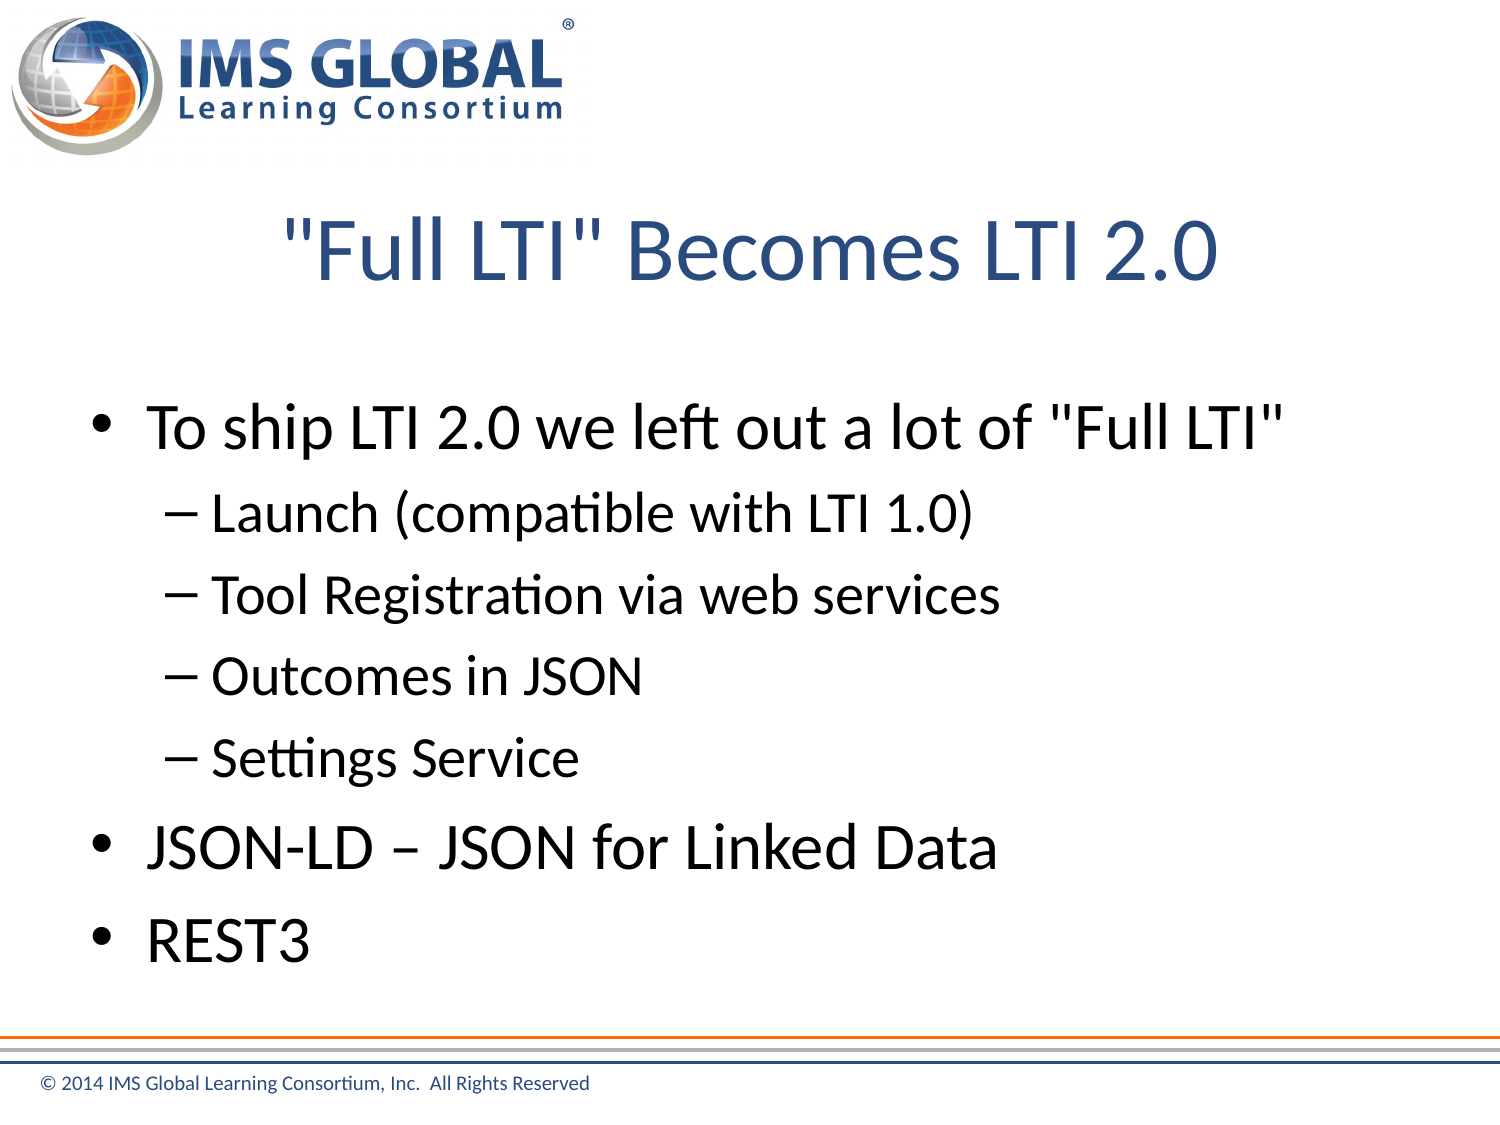

# "Full LTI" Becomes LTI 2.0
To ship LTI 2.0 we left out a lot of "Full LTI"
Launch (compatible with LTI 1.0)
Tool Registration via web services
Outcomes in JSON
Settings Service
JSON-LD – JSON for Linked Data
REST3